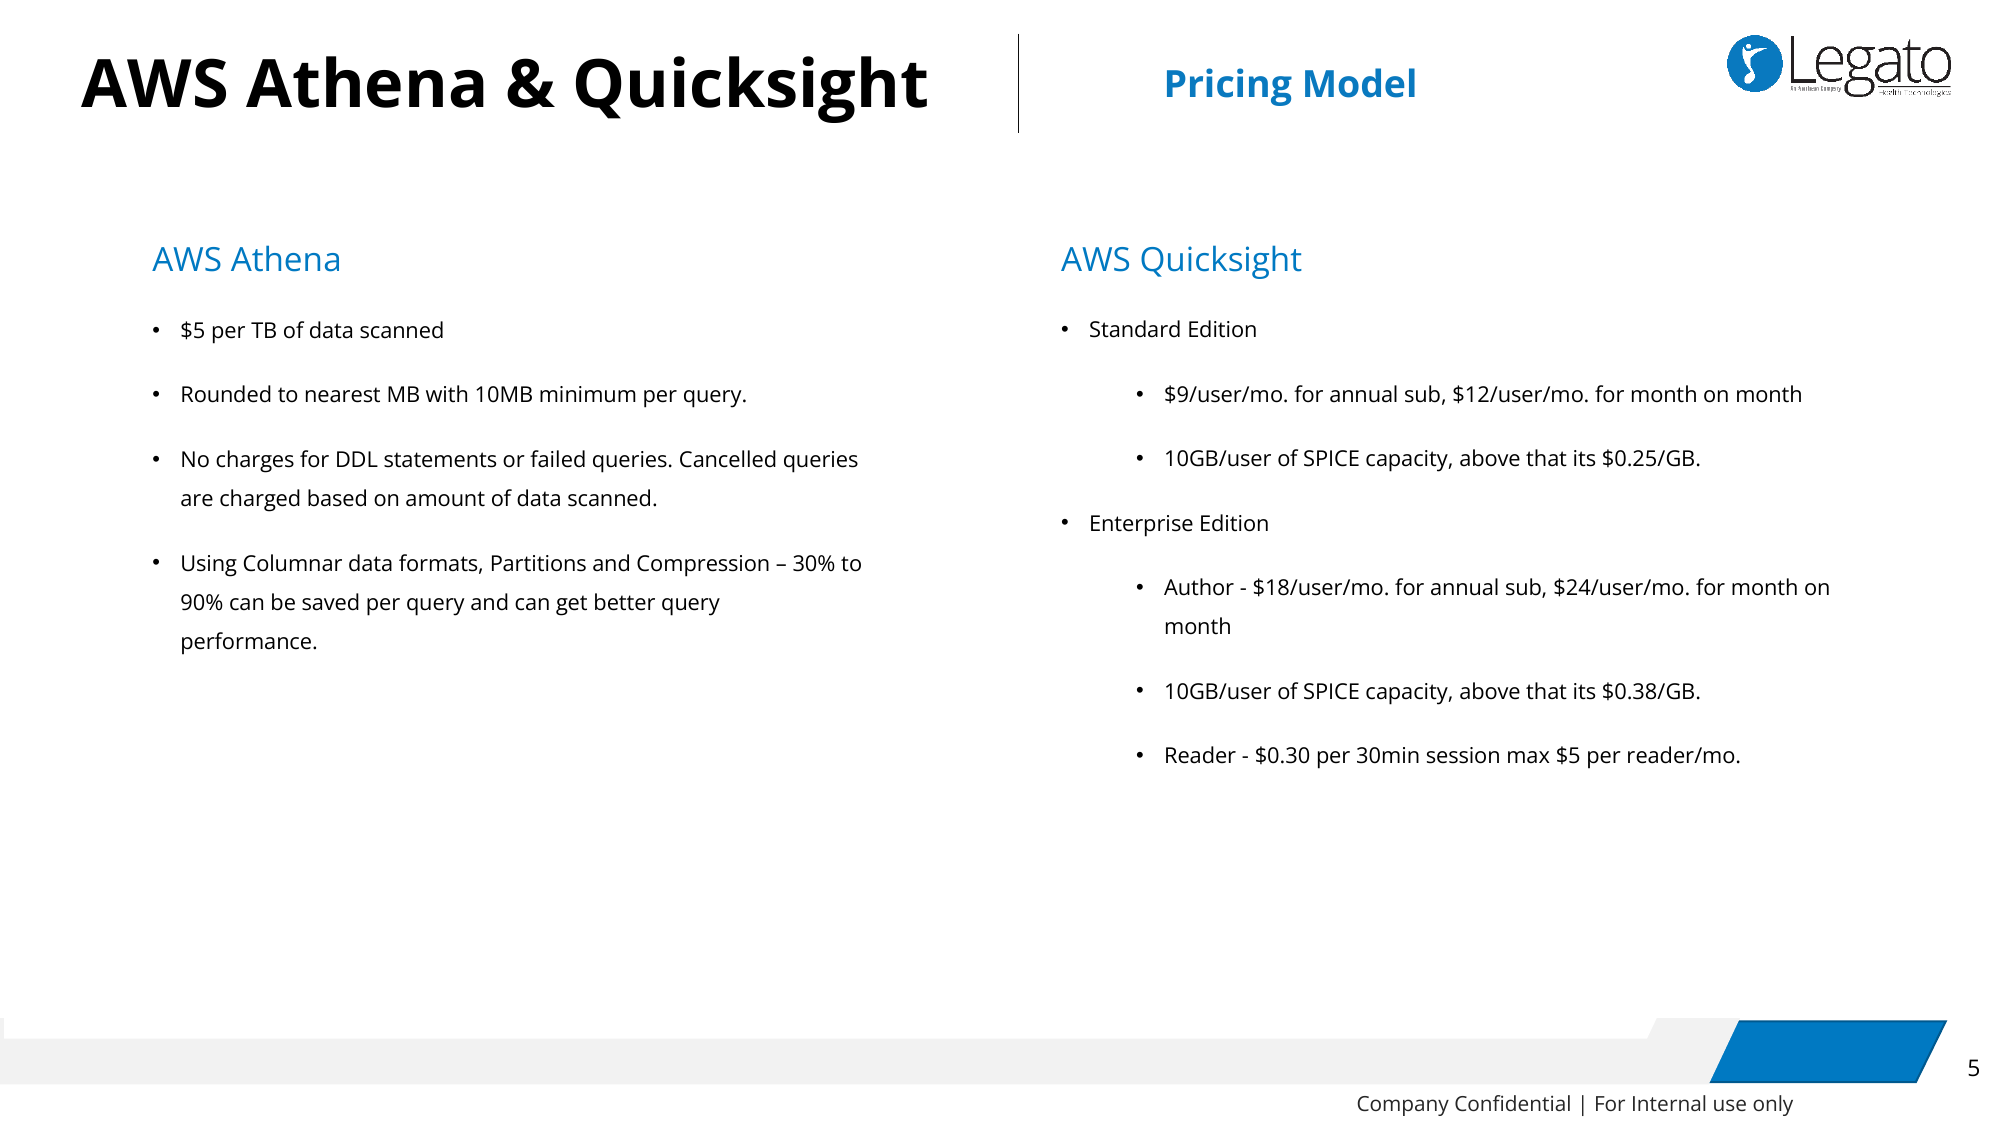

# AWS Athena & Quicksight
Pricing Model
AWS Quicksight
Standard Edition
$9/user/mo. for annual sub, $12/user/mo. for month on month
10GB/user of SPICE capacity, above that its $0.25/GB.
Enterprise Edition
Author - $18/user/mo. for annual sub, $24/user/mo. for month on month
10GB/user of SPICE capacity, above that its $0.38/GB.
Reader - $0.30 per 30min session max $5 per reader/mo.
AWS Athena
$5 per TB of data scanned
Rounded to nearest MB with 10MB minimum per query.
No charges for DDL statements or failed queries. Cancelled queries are charged based on amount of data scanned.
Using Columnar data formats, Partitions and Compression – 30% to 90% can be saved per query and can get better query performance.

5